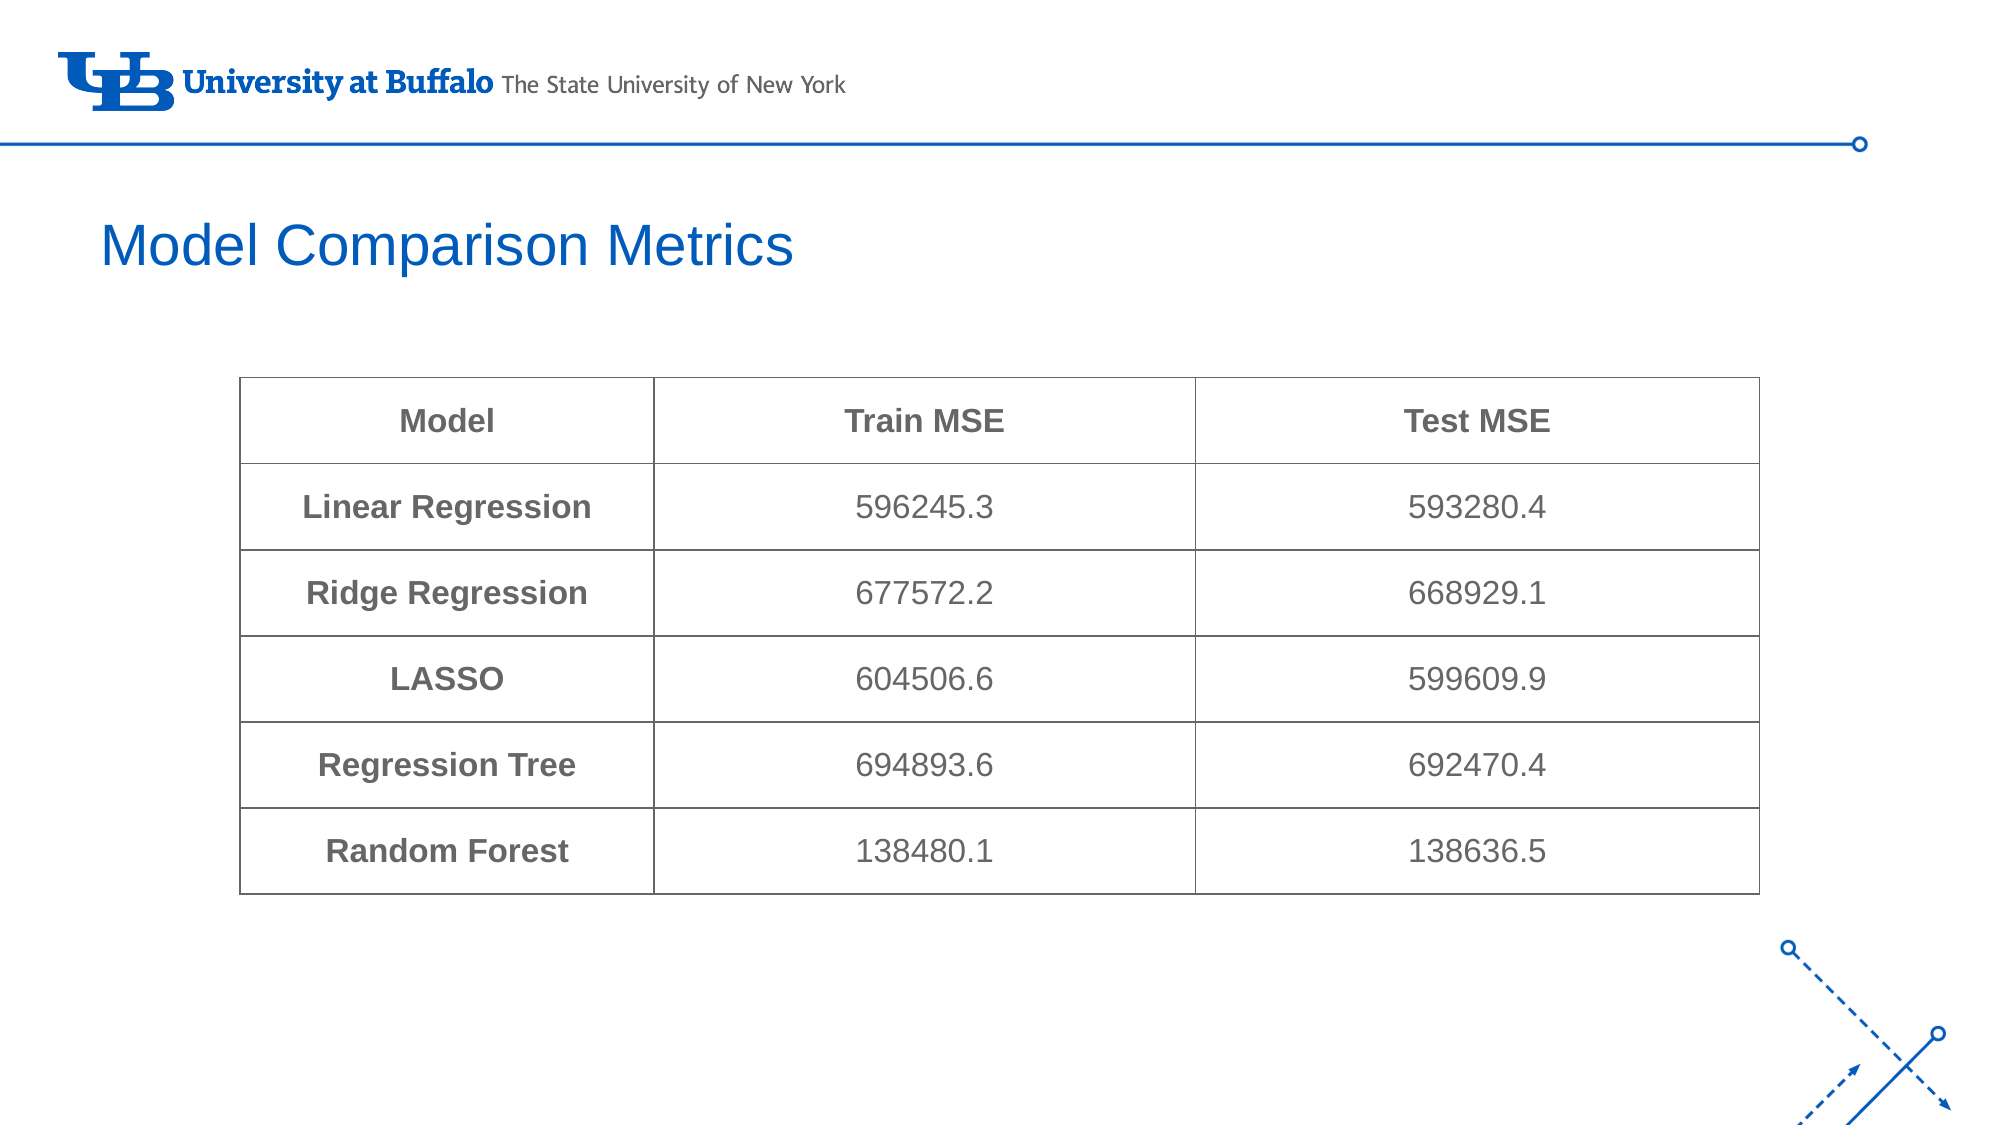

# Model Comparison Metrics
| Model | Train MSE | Test MSE |
| --- | --- | --- |
| Linear Regression | 596245.3 | 593280.4 |
| Ridge Regression | 677572.2 | 668929.1 |
| LASSO | 604506.6 | 599609.9 |
| Regression Tree | 694893.6 | 692470.4 |
| Random Forest | 138480.1 | 138636.5 |